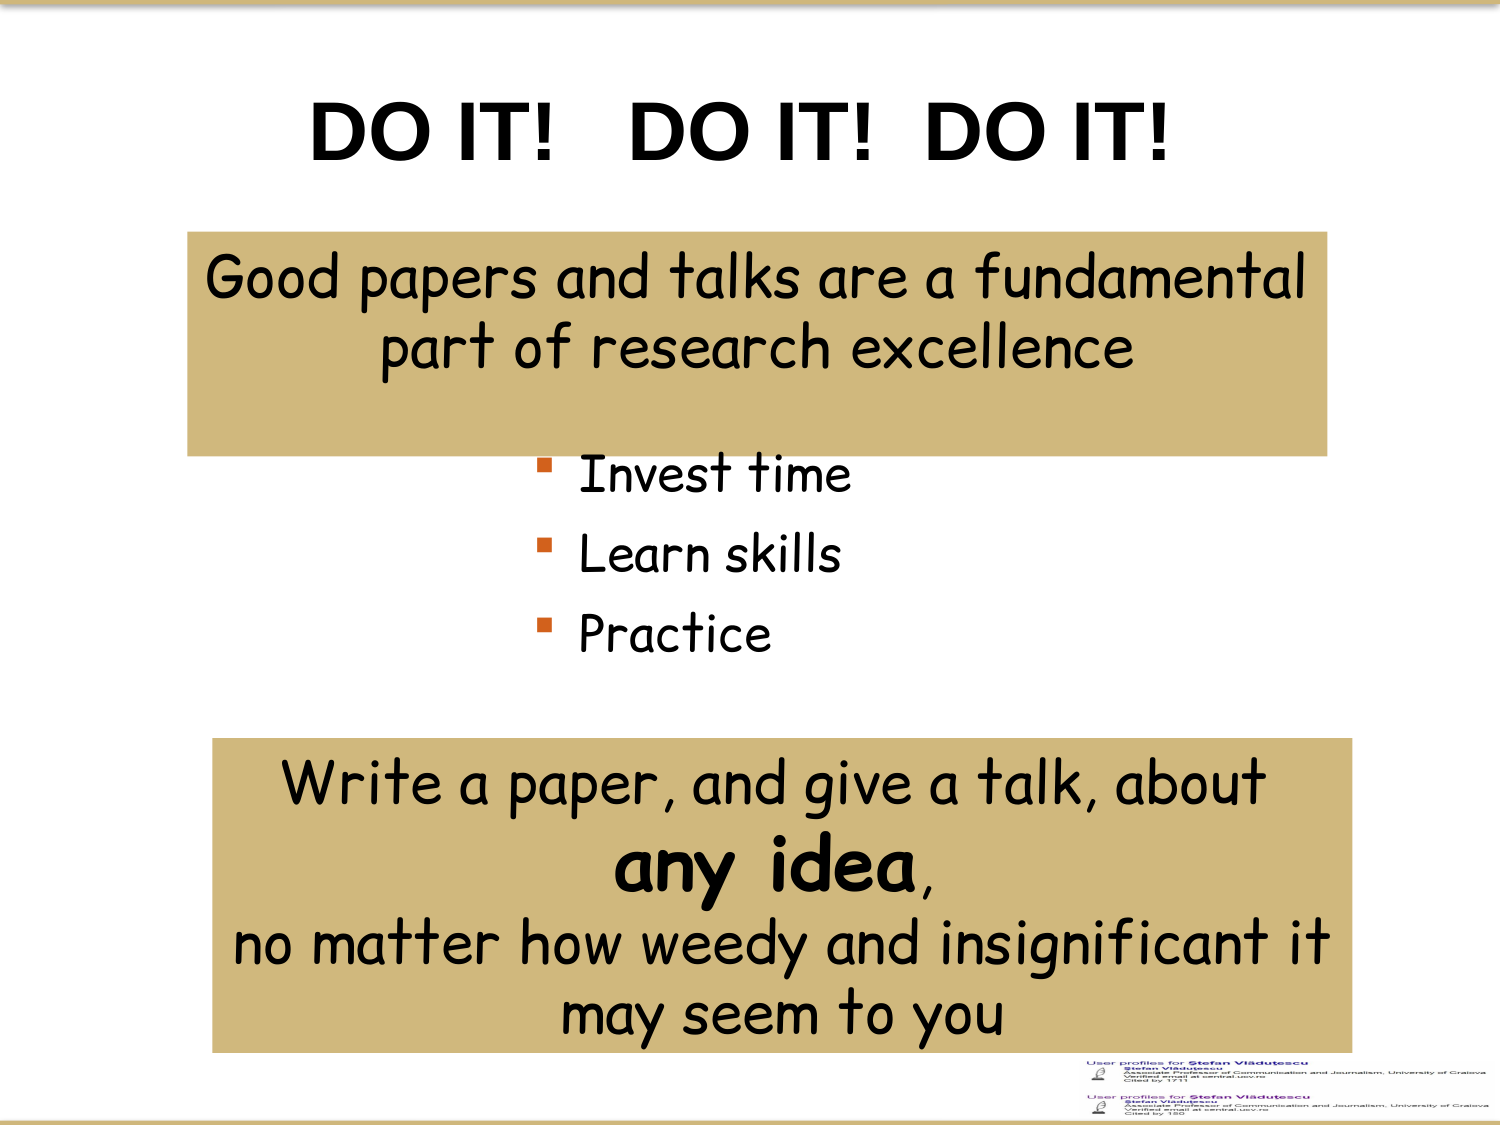

Do it!   Do it!  Do it!
Good papers and talks are a fundamental part of research excellence
Invest time
Learn skills
Practice
Write a paper, and give a talk, about
any idea,
no matter how weedy and insignificant it may seem to you